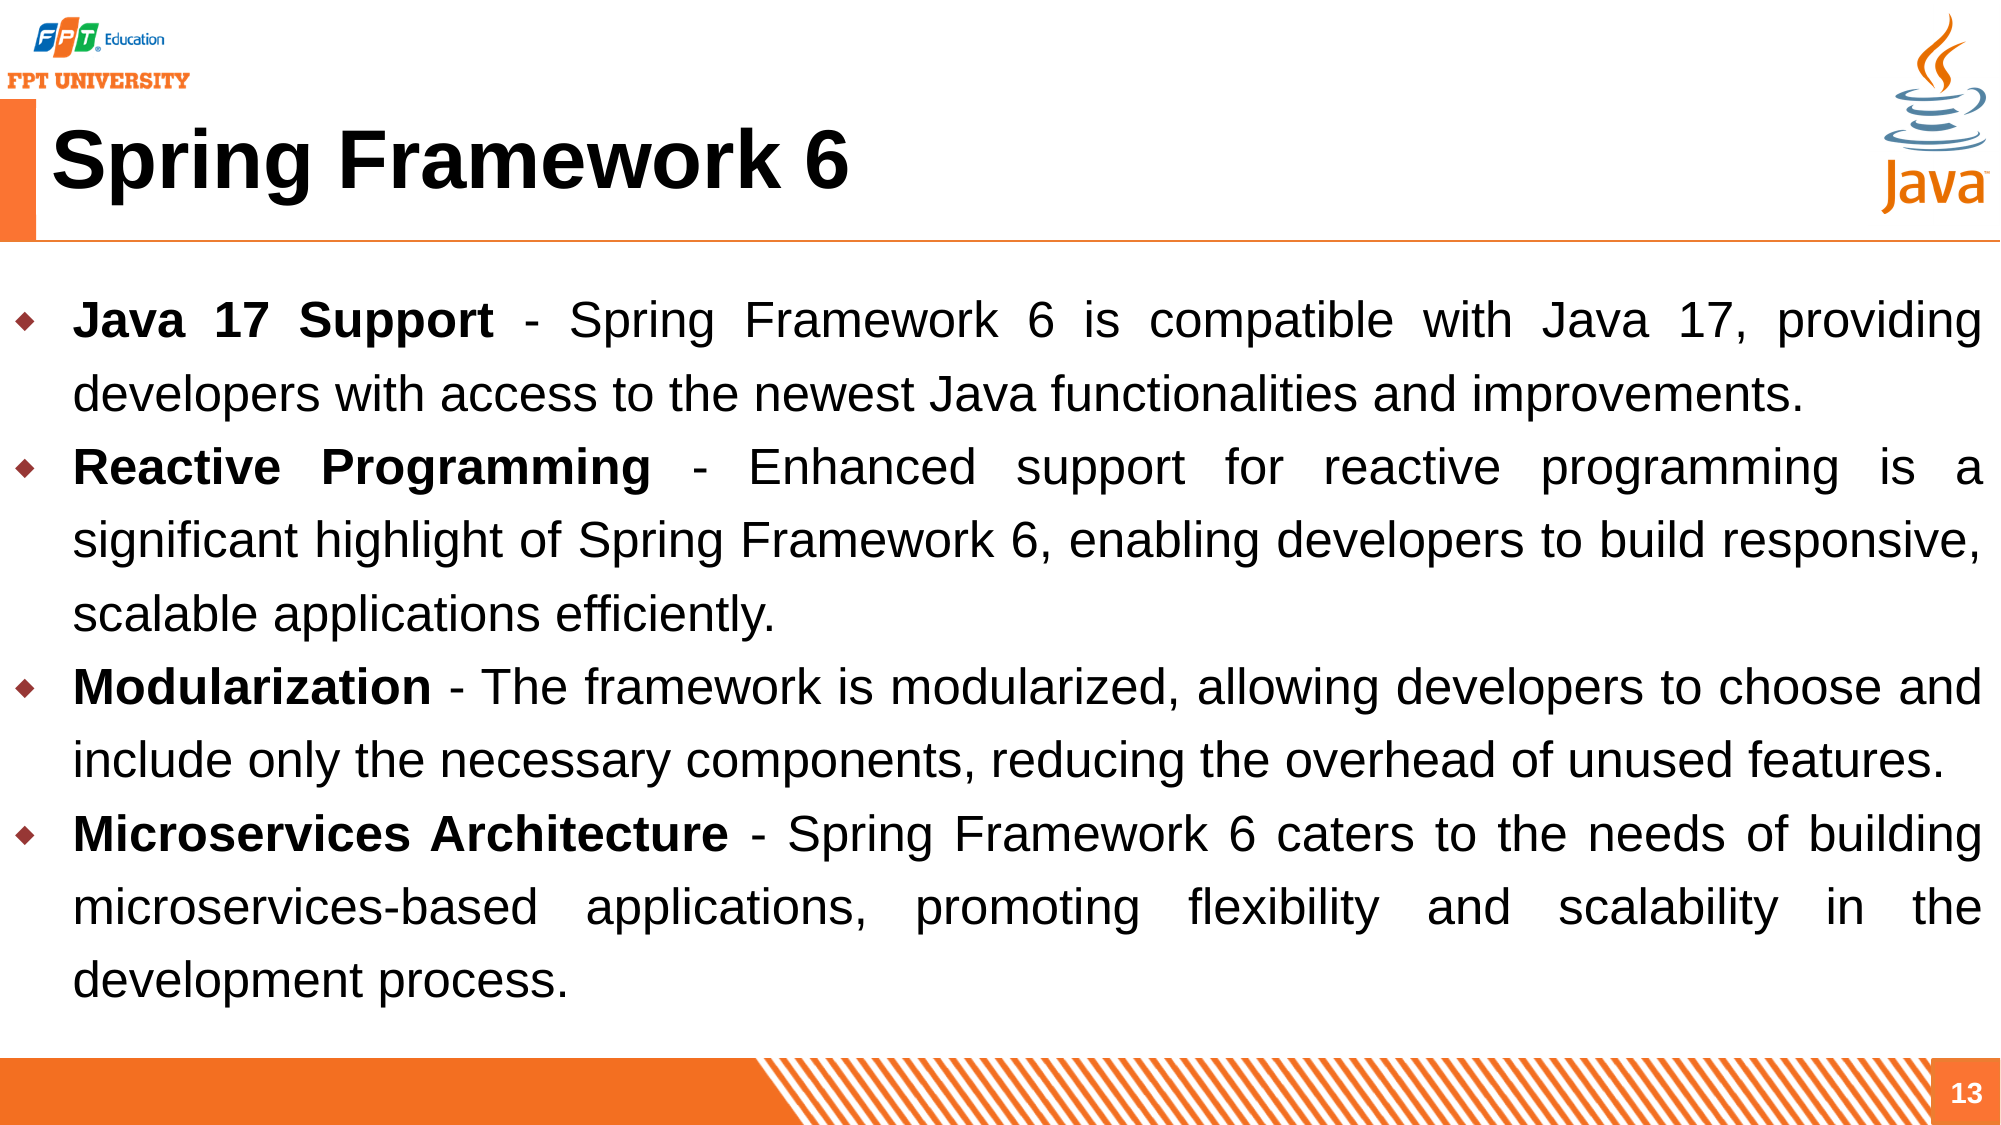

# Spring Framework 6
Java 17 Support - Spring Framework 6 is compatible with Java 17, providing developers with access to the newest Java functionalities and improvements.
Reactive Programming - Enhanced support for reactive programming is a significant highlight of Spring Framework 6, enabling developers to build responsive, scalable applications efficiently.
Modularization - The framework is modularized, allowing developers to choose and include only the necessary components, reducing the overhead of unused features.
Microservices Architecture - Spring Framework 6 caters to the needs of building microservices-based applications, promoting flexibility and scalability in the development process.
13